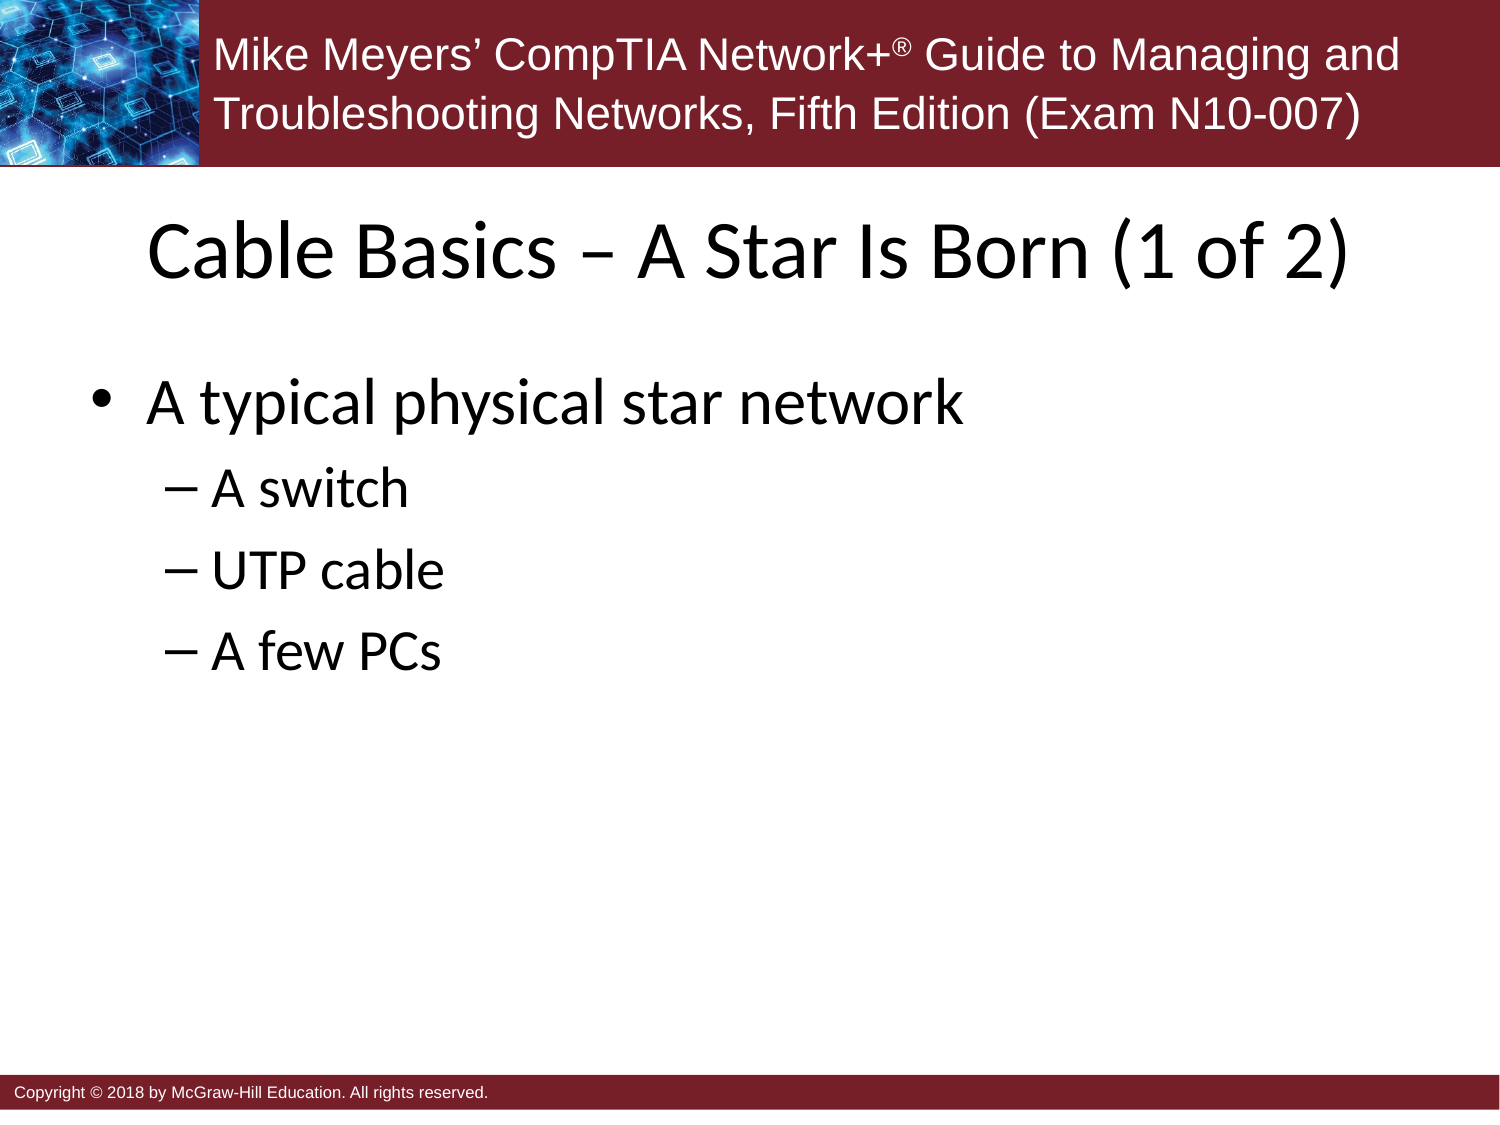

# Cable Basics – A Star Is Born (1 of 2)
A typical physical star network
A switch
UTP cable
A few PCs